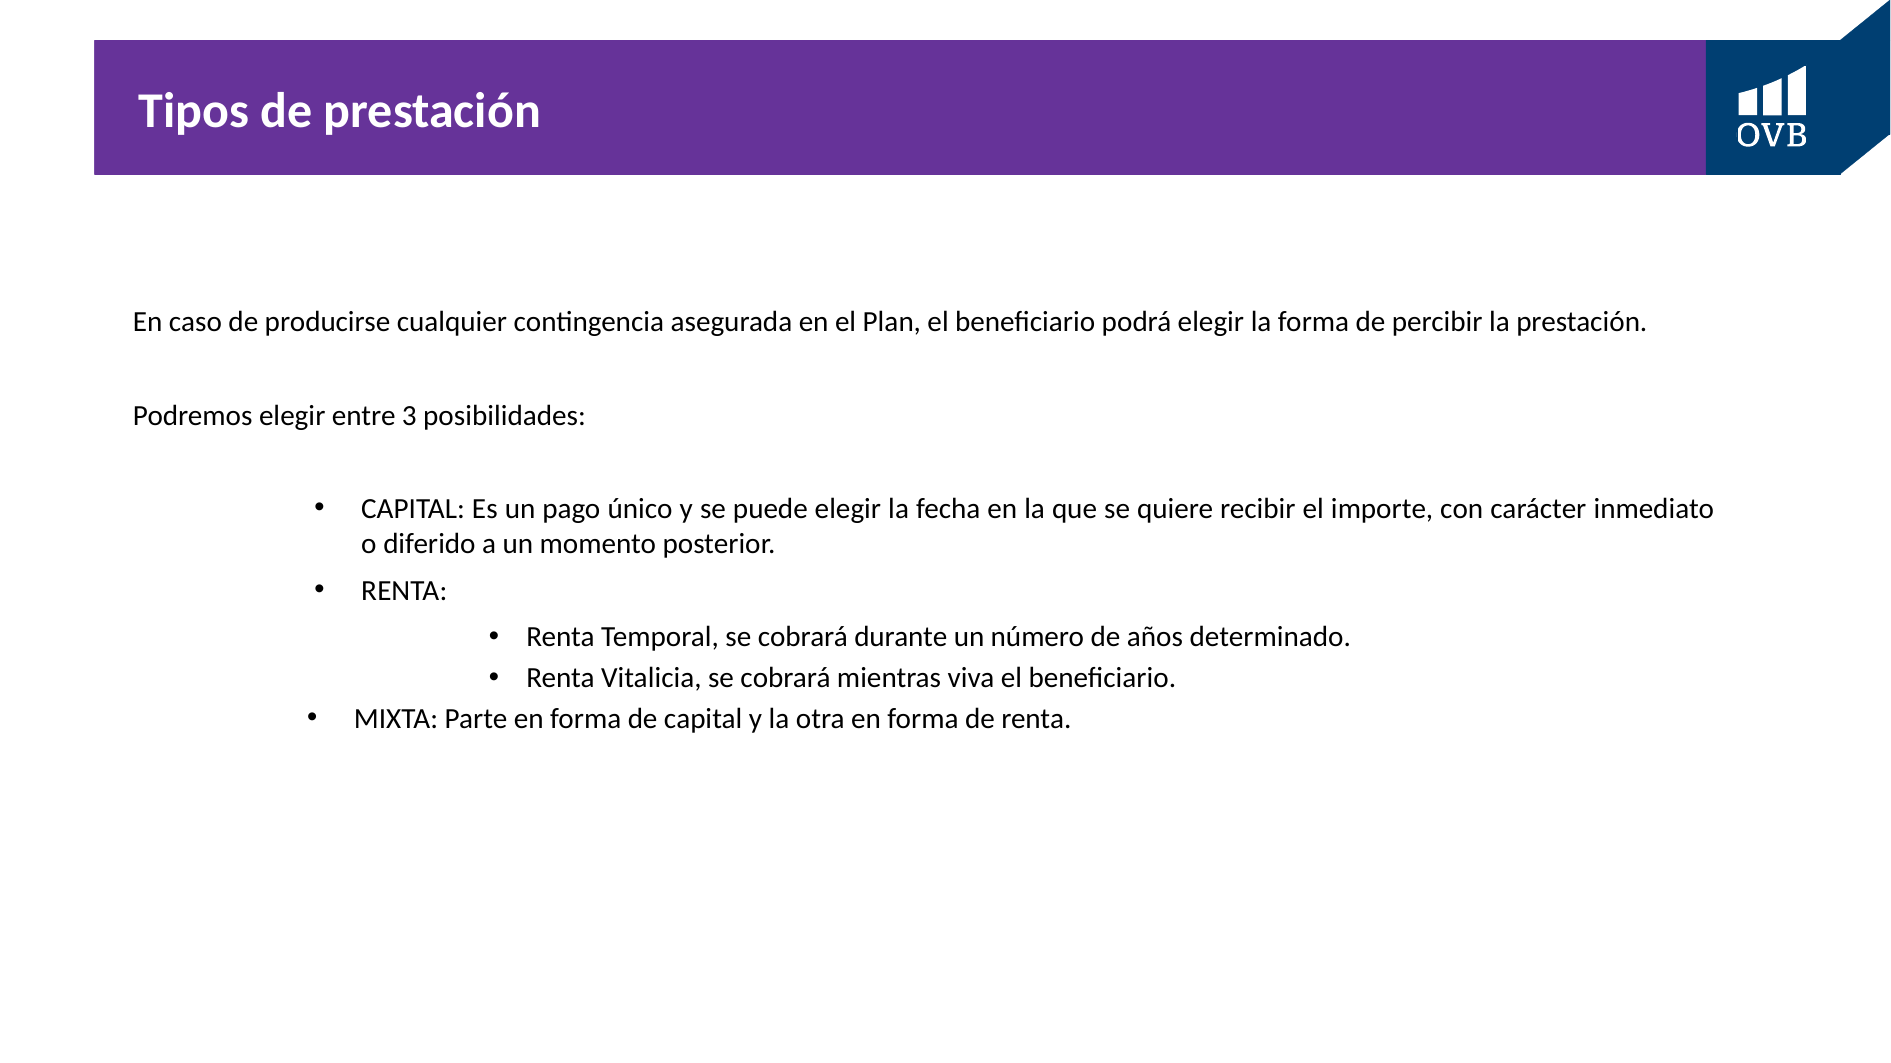

# Tipos de prestación
En caso de producirse cualquier contingencia asegurada en el Plan, el beneficiario podrá elegir la forma de percibir la prestación.

Podremos elegir entre 3 posibilidades:

CAPITAL: Es un pago único y se puede elegir la fecha en la que se quiere recibir el importe, con carácter inmediato o diferido a un momento posterior.
RENTA:
Renta Temporal, se cobrará durante un número de años determinado.
Renta Vitalicia, se cobrará mientras viva el beneficiario.
MIXTA: Parte en forma de capital y la otra en forma de renta.